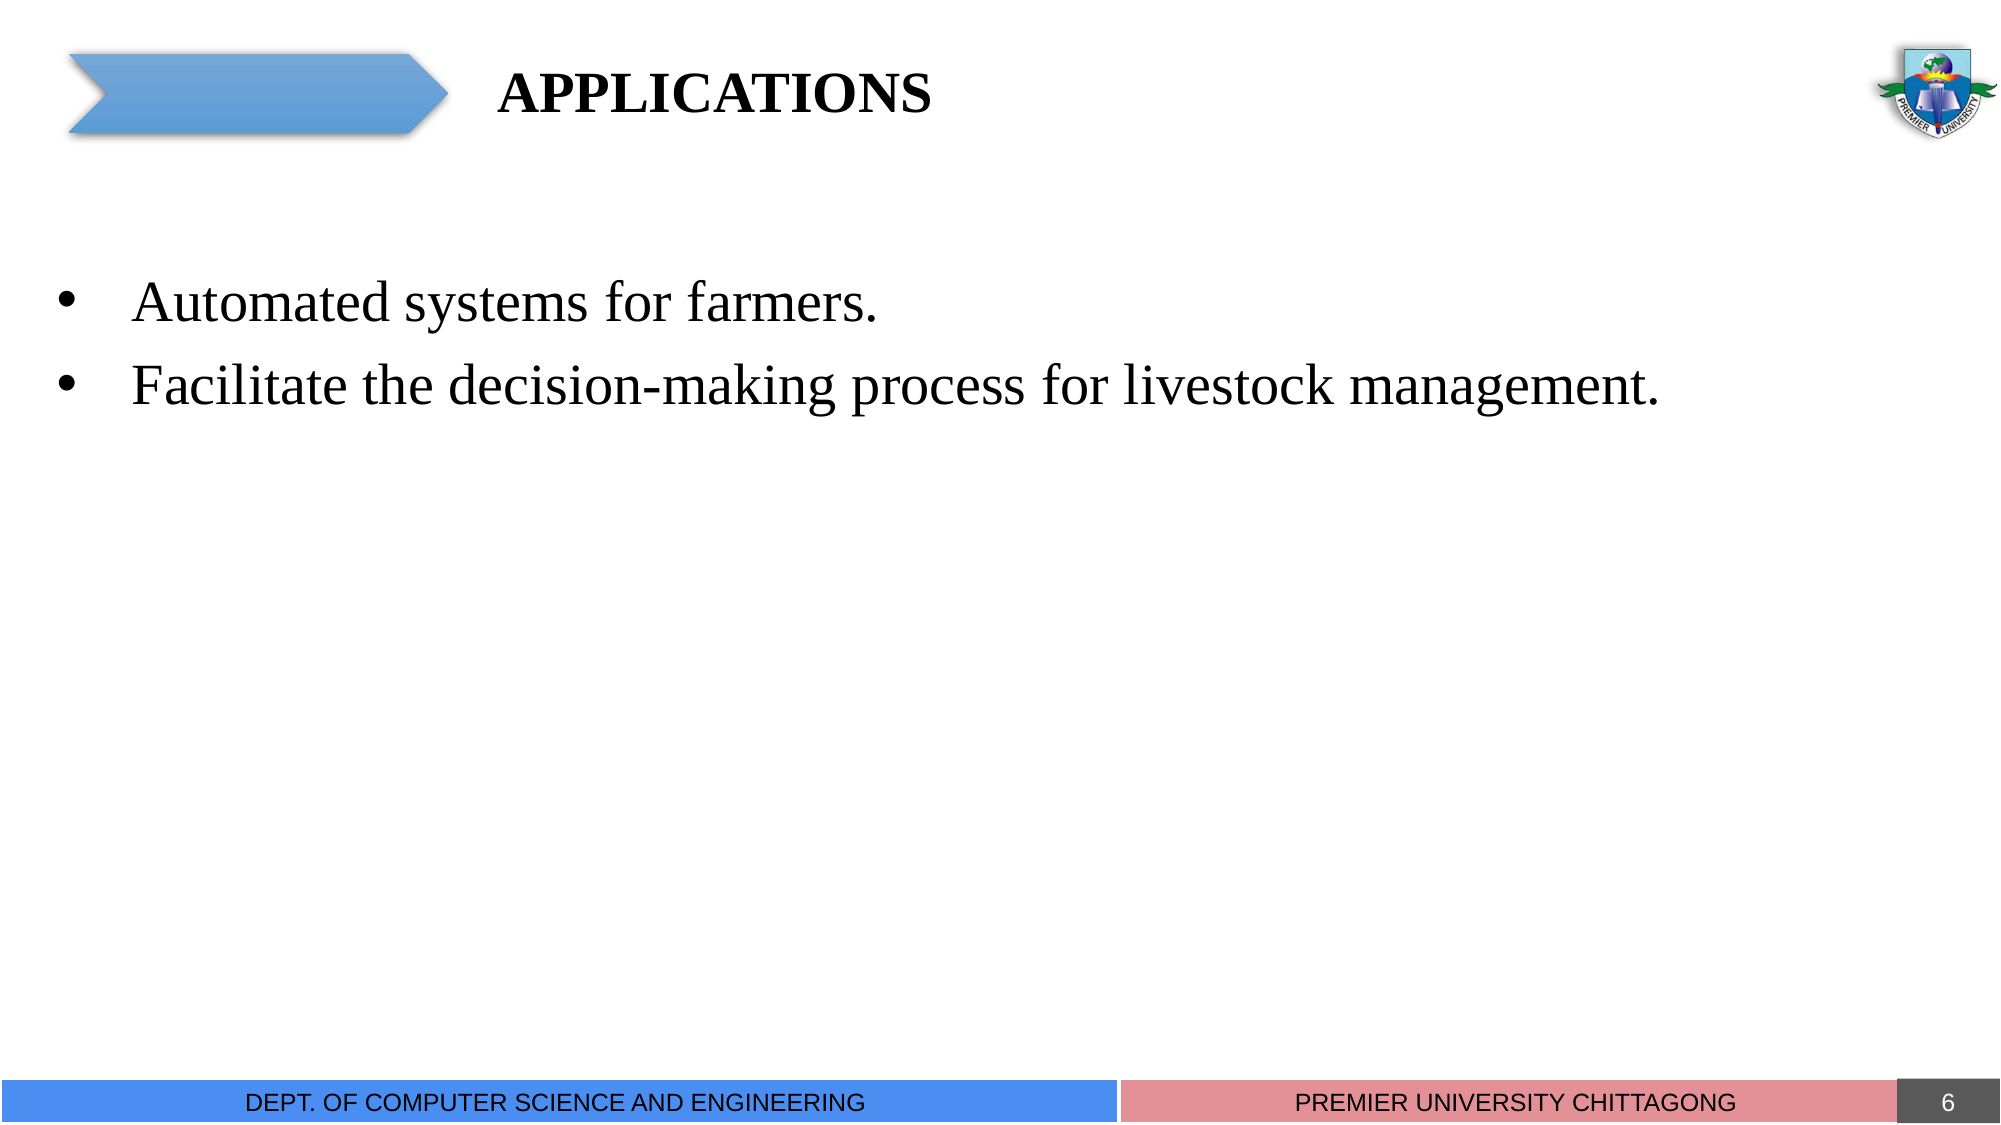

APPLICATIONS

Automated systems for farmers.
Facilitate the decision-making process for livestock management.